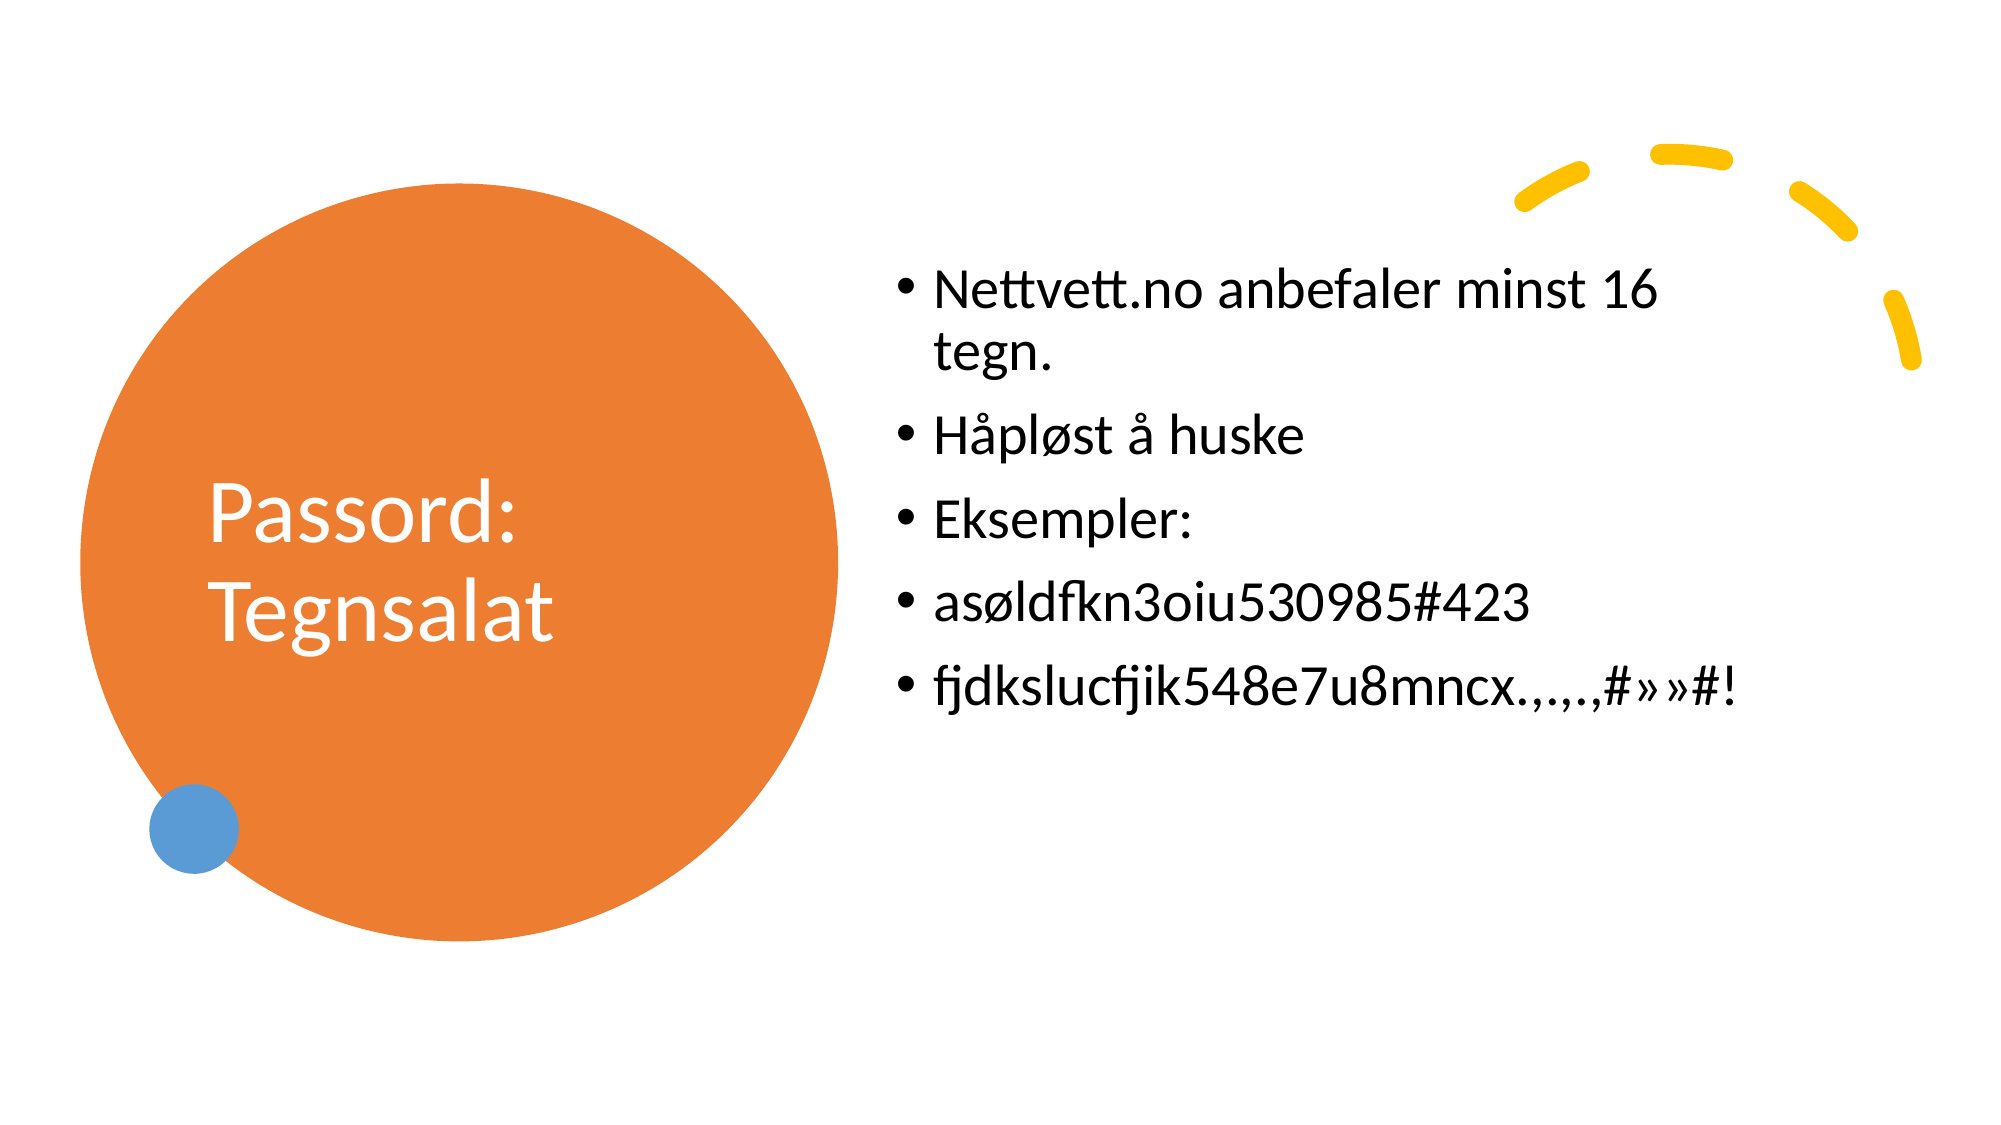

# Passord: Tegnsalat
Nettvett.no anbefaler minst 16 tegn.
Håpløst å huske
Eksempler:
asøldfkn3oiu530985#423
fjdkslucfjik548e7u8mncx.,.,.,#»»#!